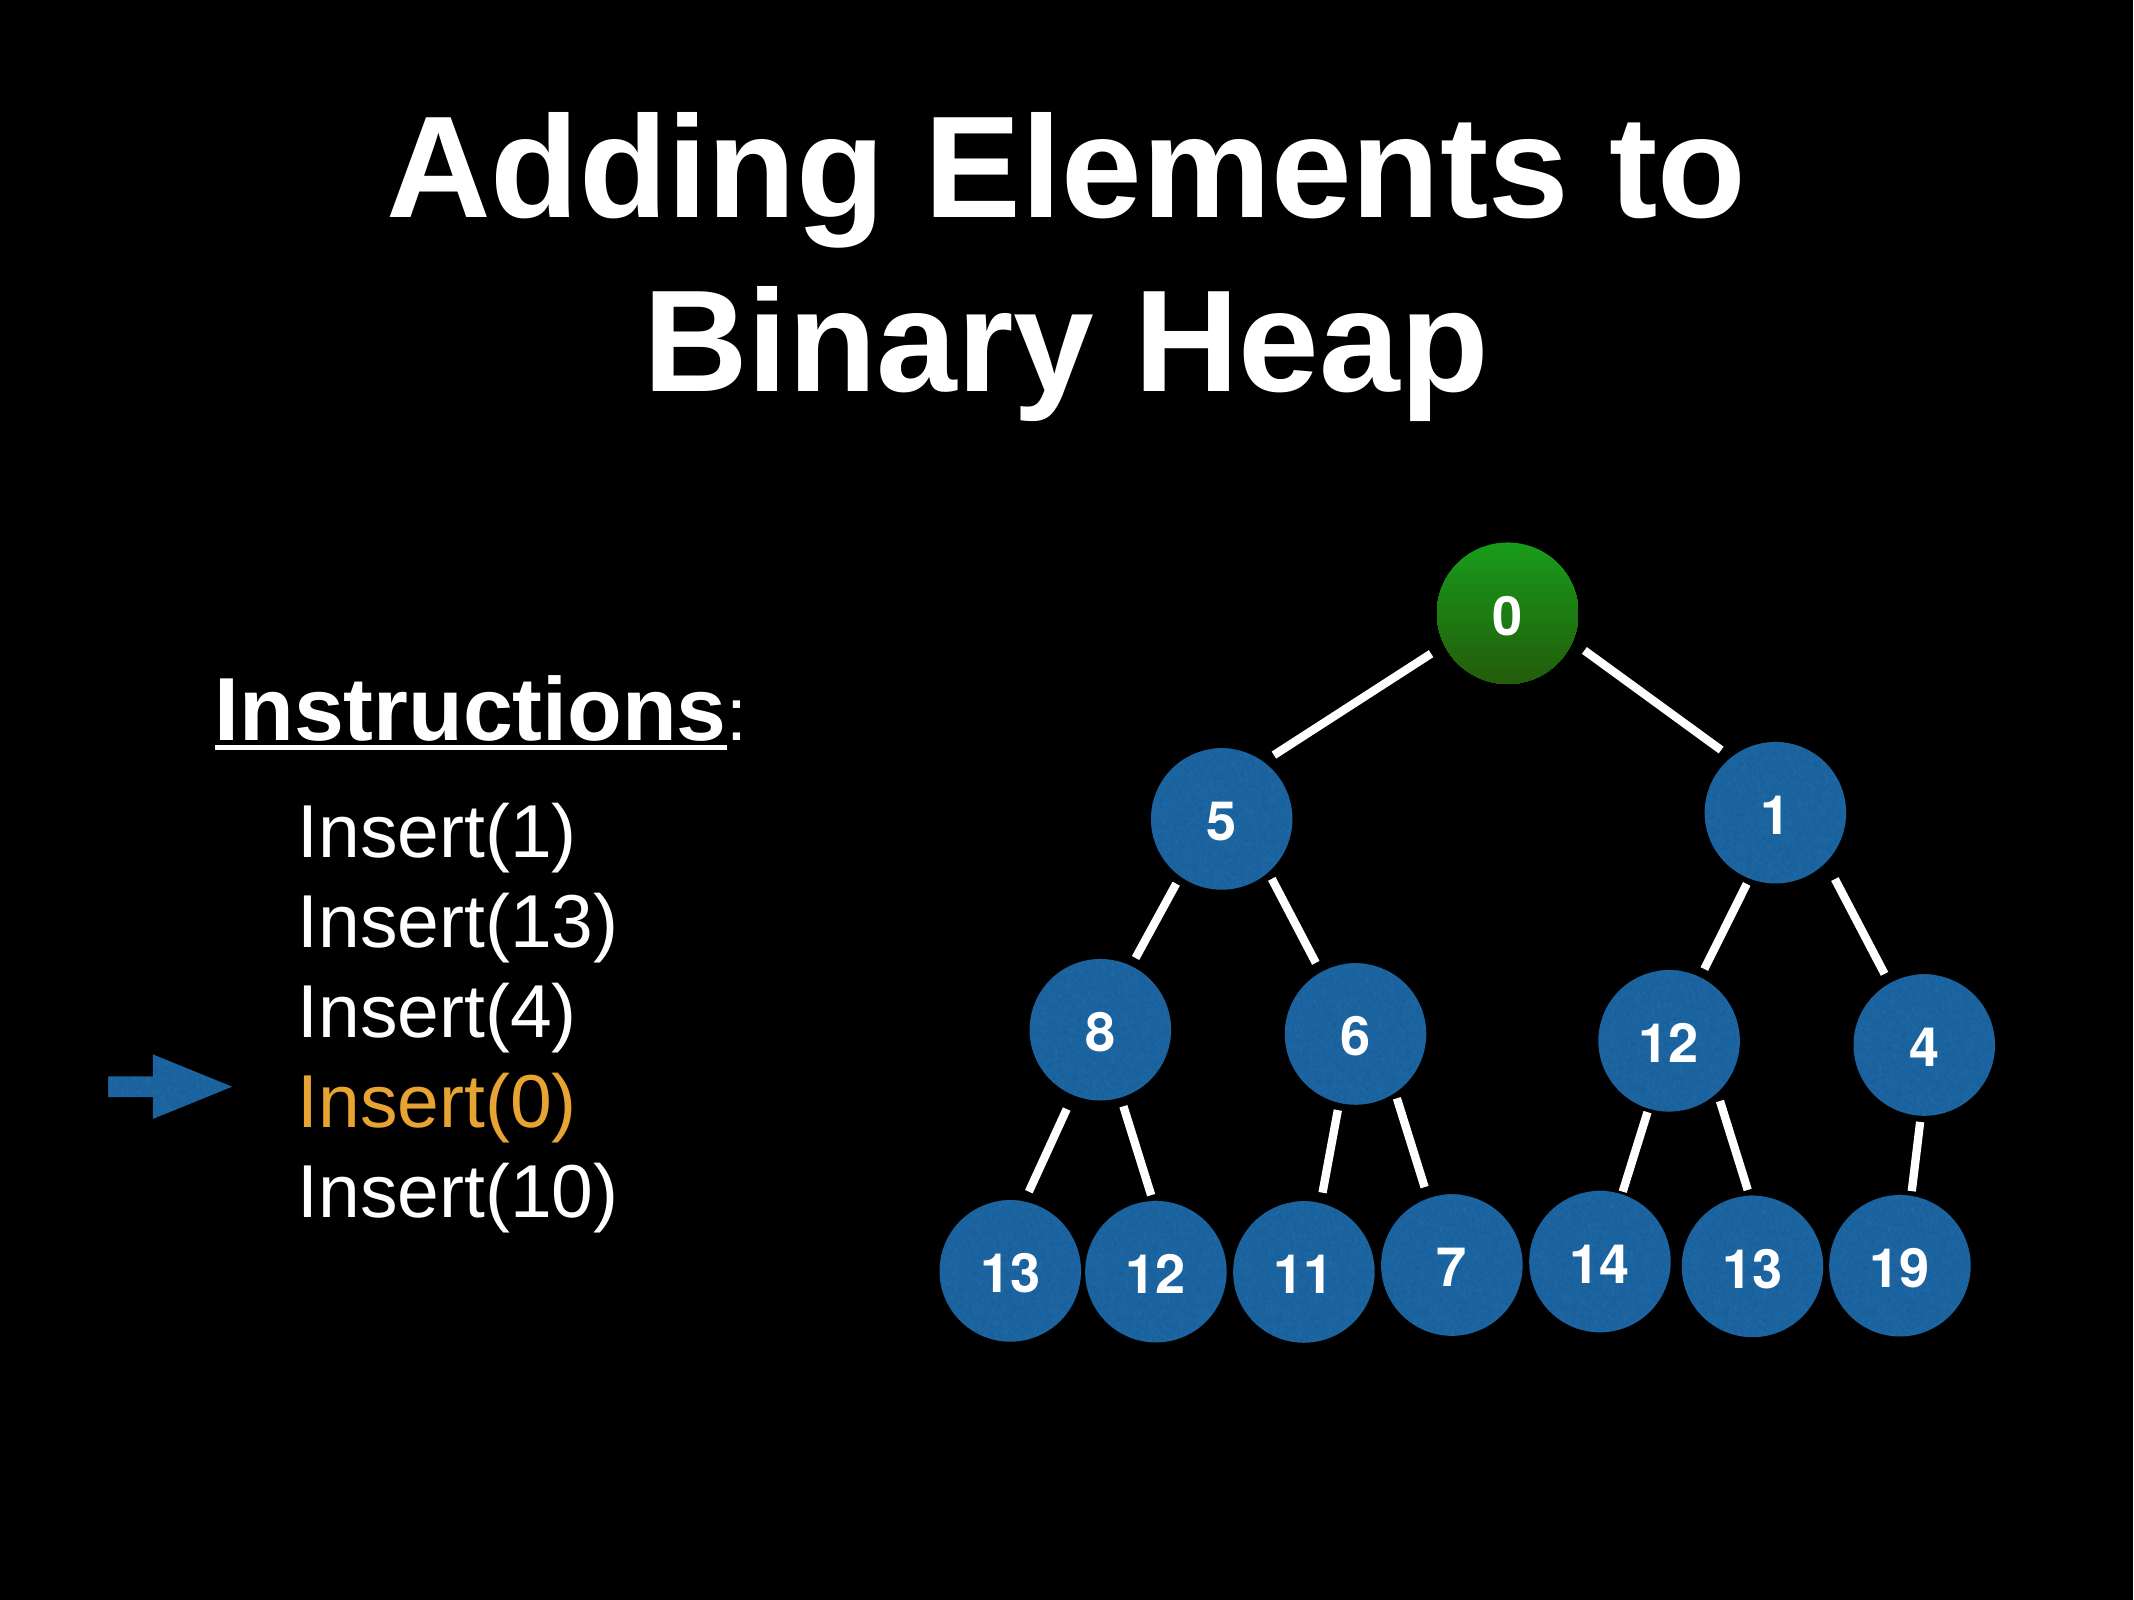

# Adding Elements to Binary Heap
0
Instructions:

1
5
Insert(1)
Insert(13)
Insert(4)
Insert(0)
Insert(10)

8
6
12
4

14
7
19
13
13
12
11